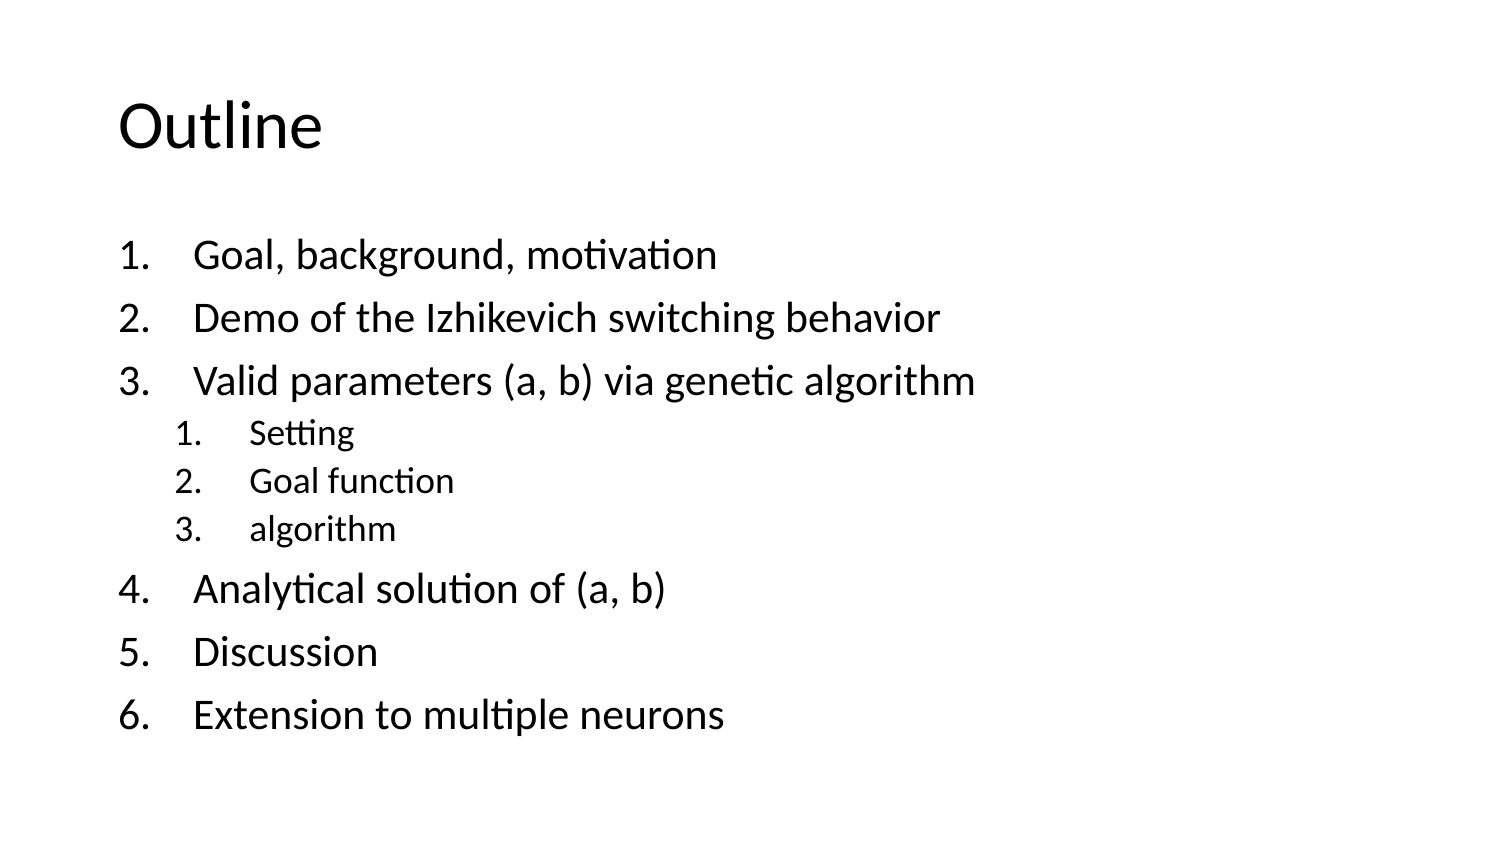

# Outline
Goal, background, motivation
Demo of the Izhikevich switching behavior
Valid parameters (a, b) via genetic algorithm
Setting
Goal function
algorithm
Analytical solution of (a, b)
Discussion
Extension to multiple neurons